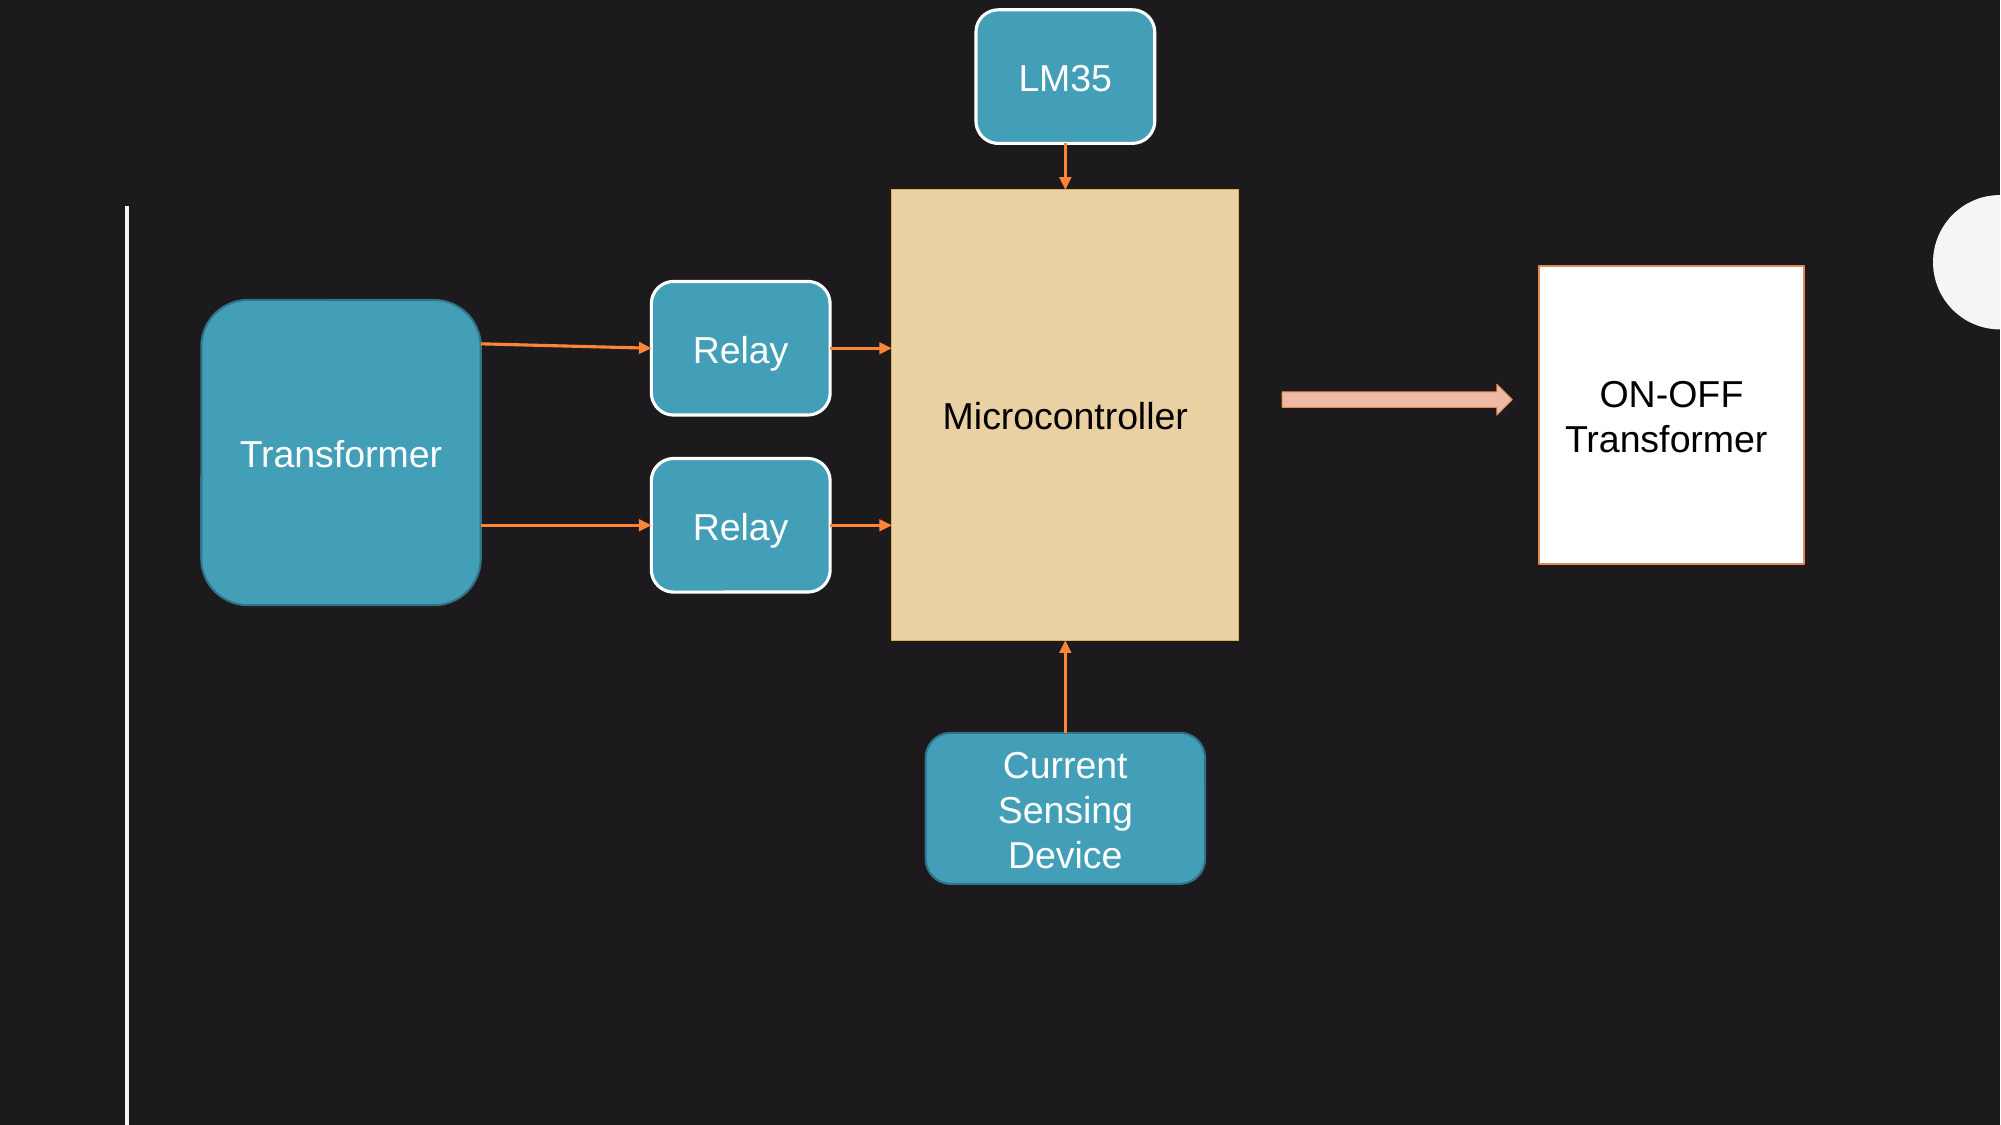

LM35
Microcontroller
ON-OFF
Transformer
Relay
Transformer

Relay
Current Sensing Device